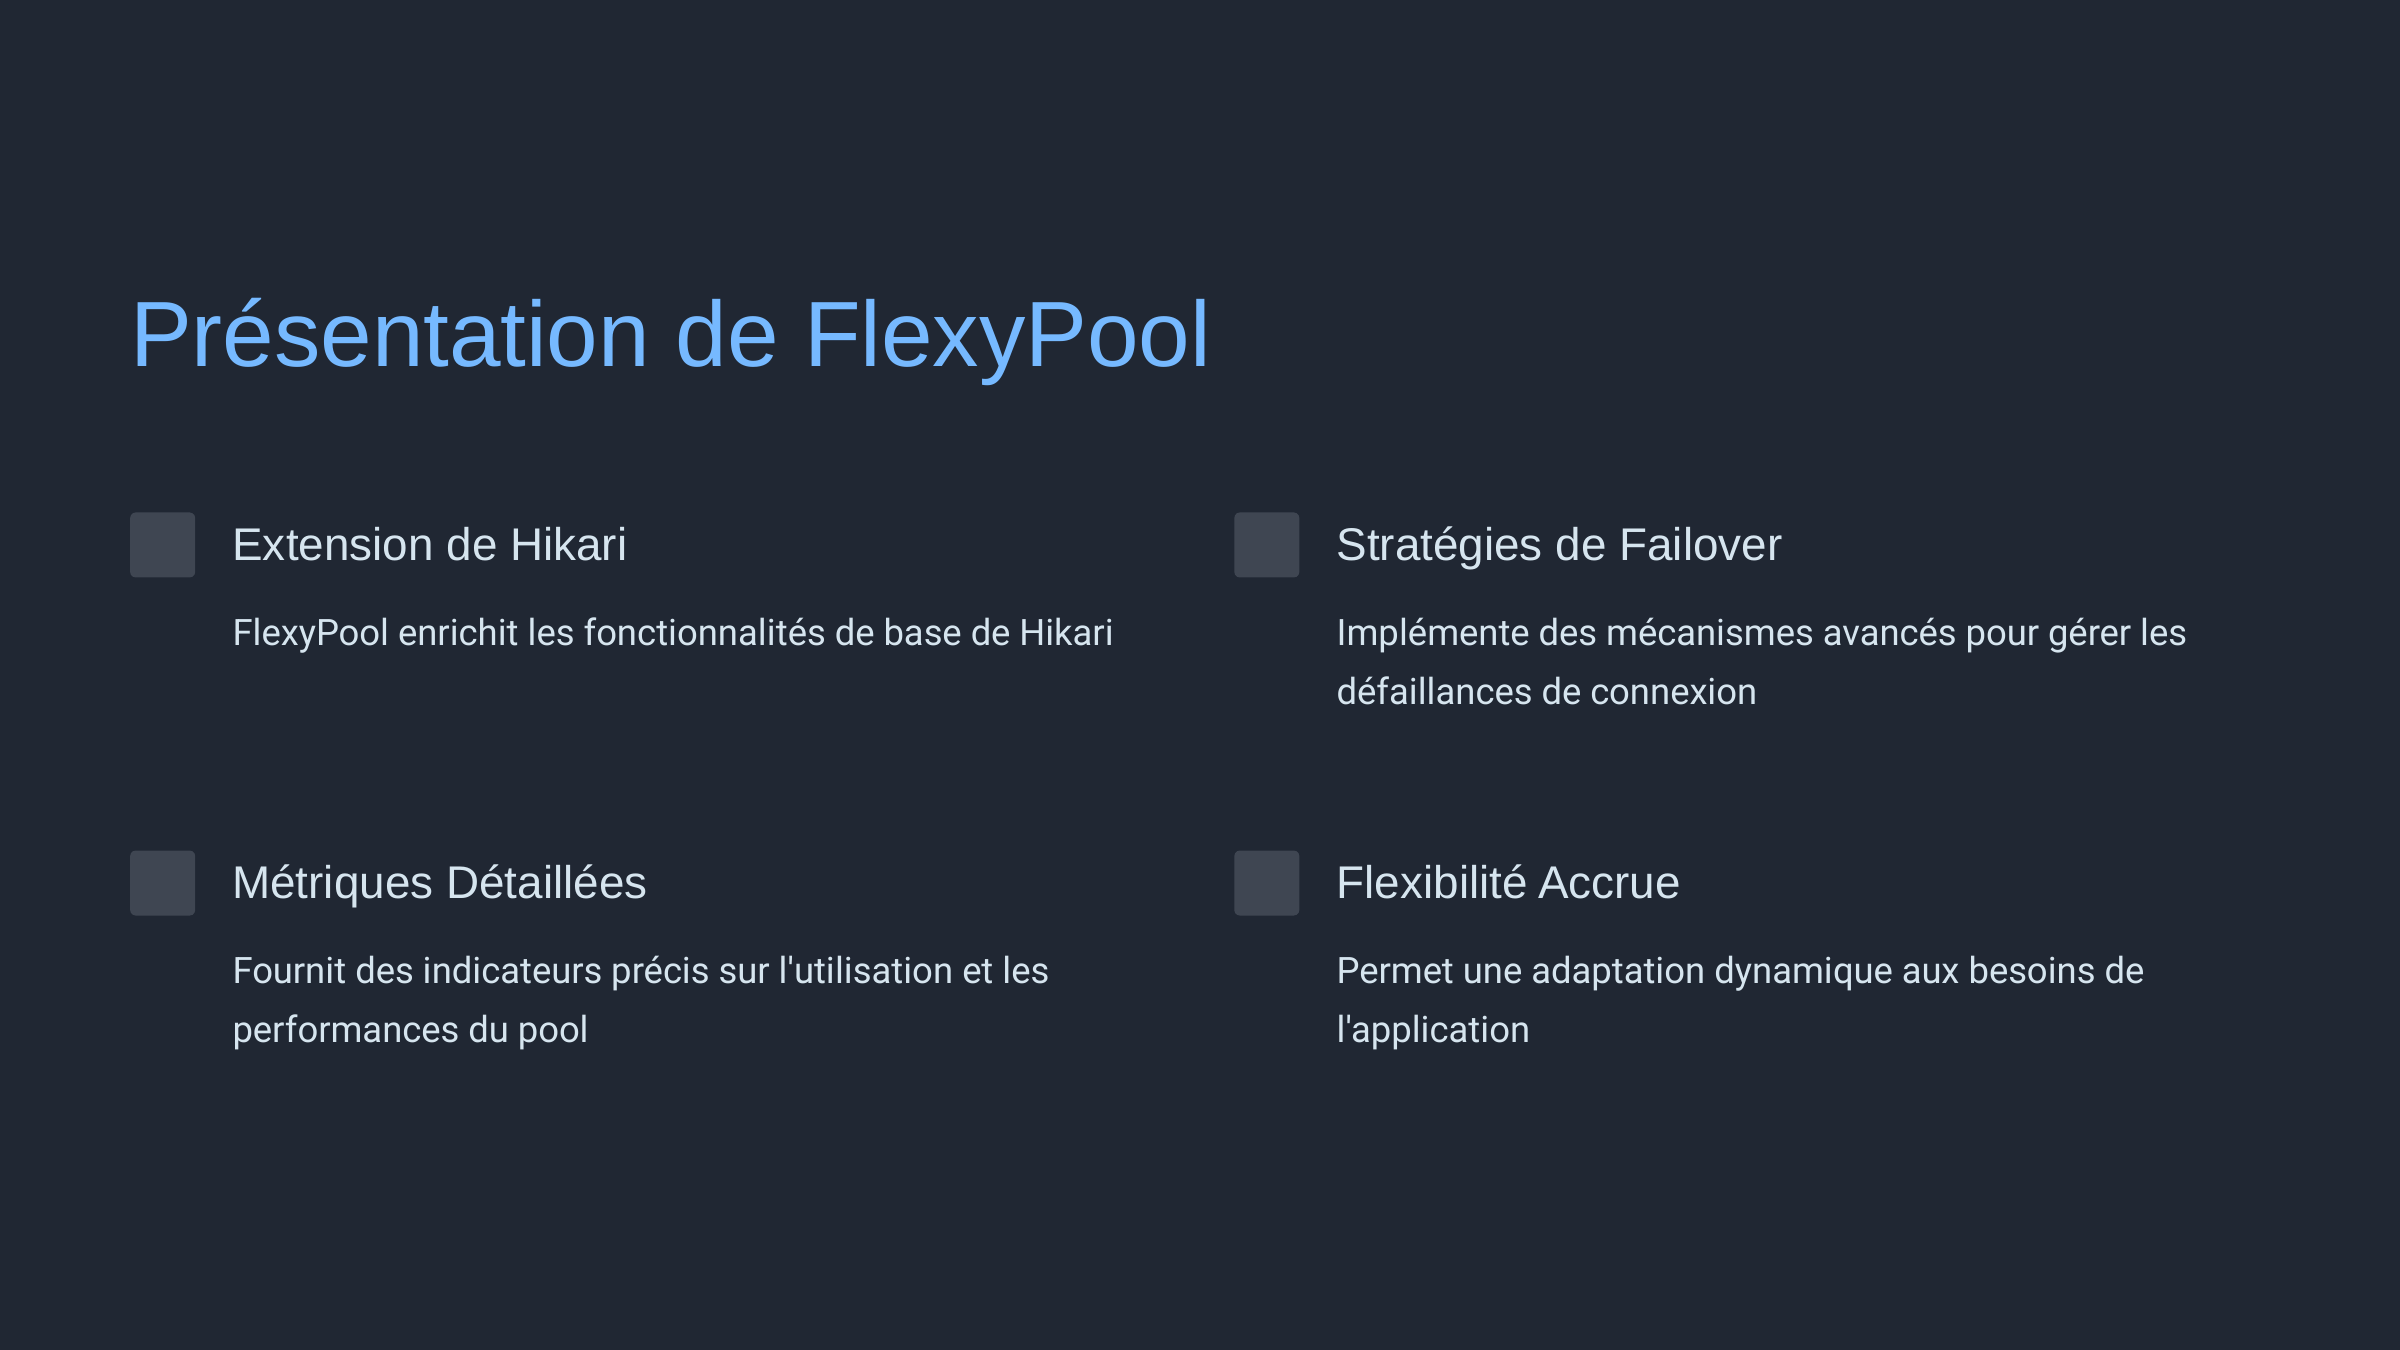

Présentation de FlexyPool

Extension de Hikari

Stratégies de Failover
FlexyPool enrichit les fonctionnalités de base de Hikari
Implémente des mécanismes avancés pour gérer les défaillances de connexion

Métriques Détaillées

Flexibilité Accrue
Fournit des indicateurs précis sur l'utilisation et les performances du pool
Permet une adaptation dynamique aux besoins de l'application